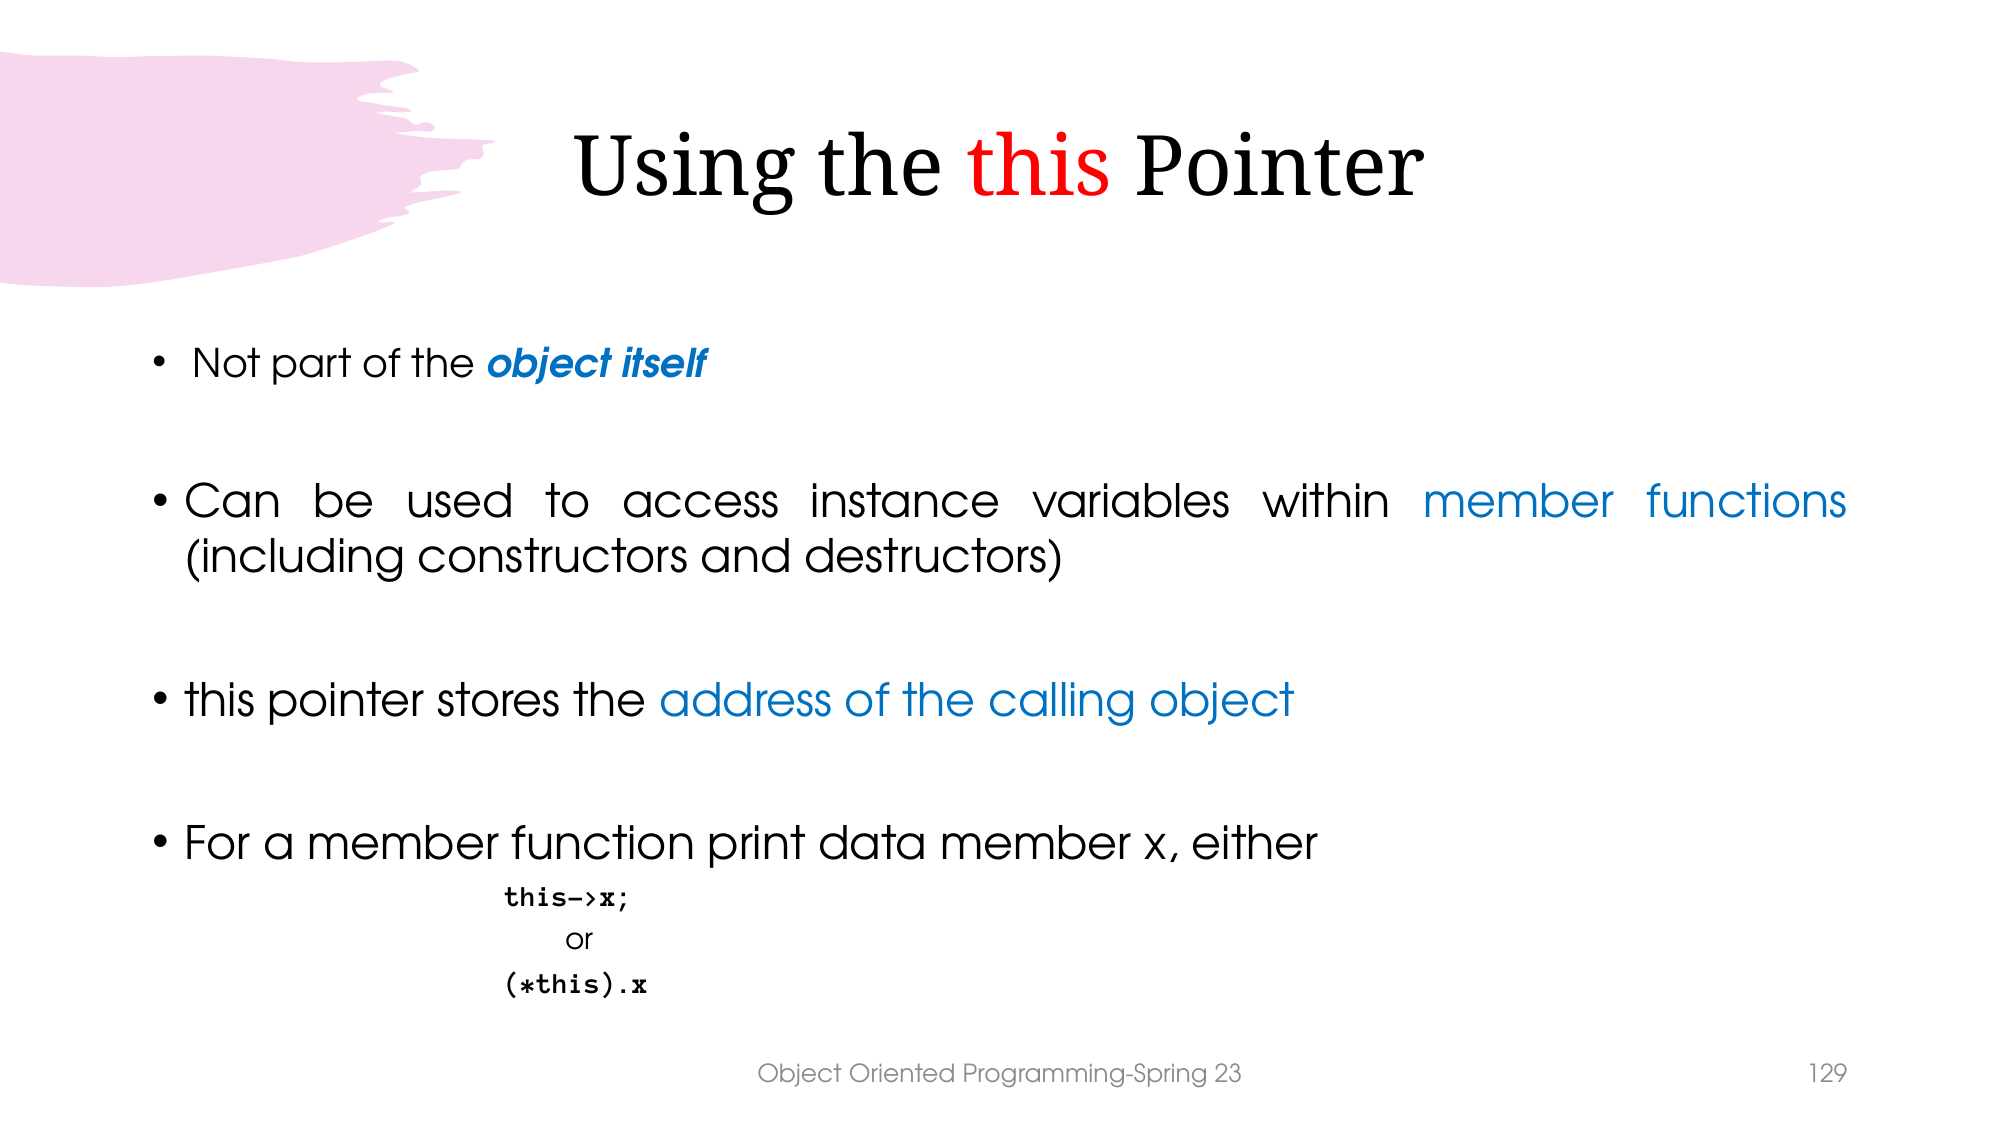

# Using the this Pointer
Not part of the object itself

Can be used to access instance variables within member functions (including constructors and destructors)

this pointer stores the address of the calling object

For a member function print data member x, either
      this->x;
                   or
      (*this).x
Object Oriented Programming-Spring 23
129